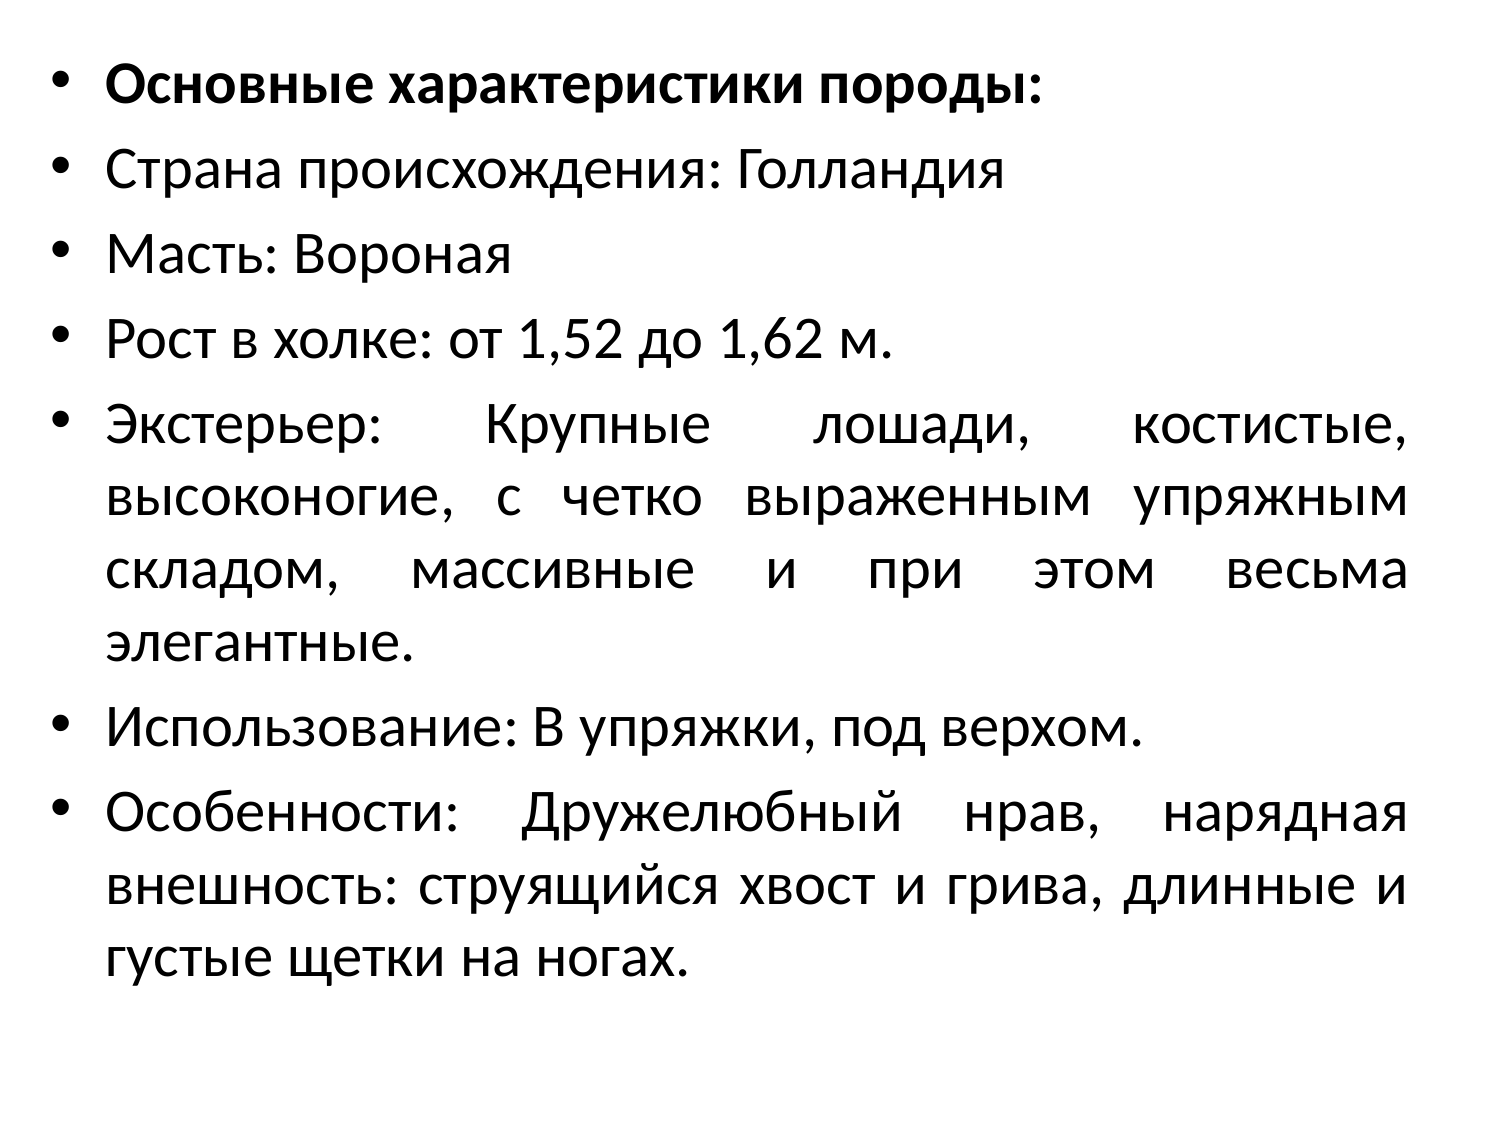

Основные характеристики породы:
Страна происхождения: Голландия
Масть: Вороная
Рост в холке: от 1,52 до 1,62 м.
Экстерьер: Крупные лошади, костистые, высоконогие, с четко выраженным упряжным складом, массивные и при этом весьма элегантные.
Использование: В упряжки, под верхом.
Особенности: Дружелюбный нрав, нарядная внешность: струящийся хвост и грива, длинные и густые щетки на ногах.